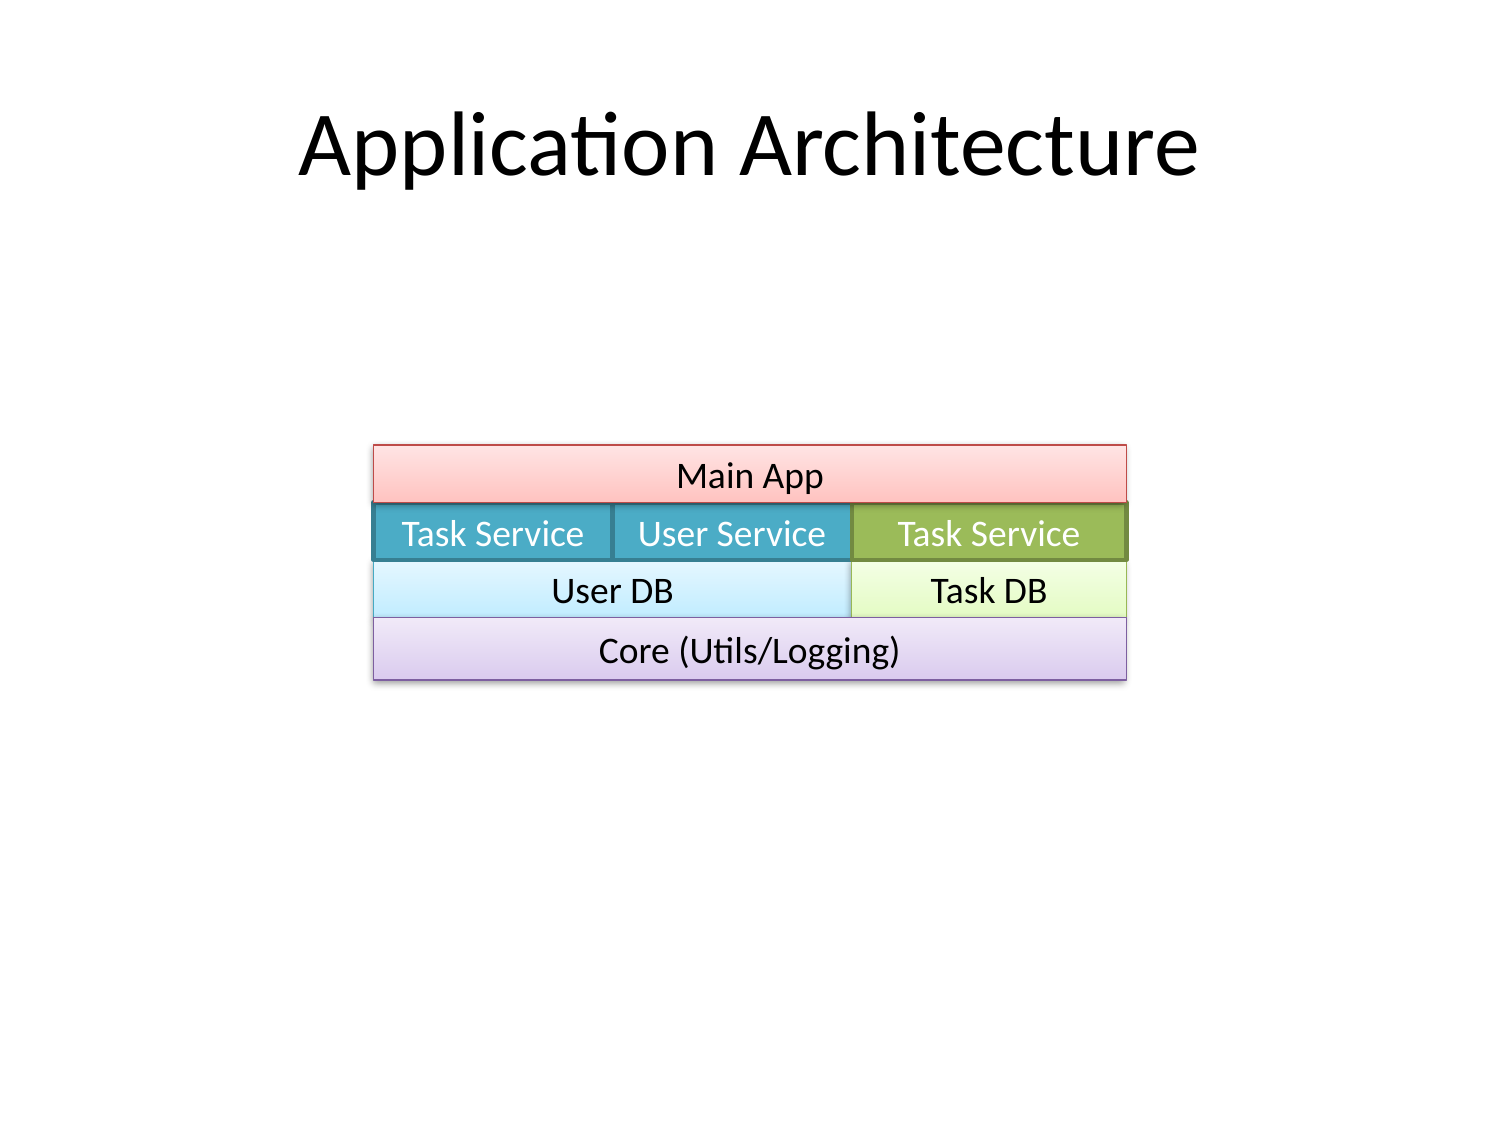

# Application Architecture
Main App
Task Service
User Service
Task Service
User DB
Task DB
Core (Utils/Logging)